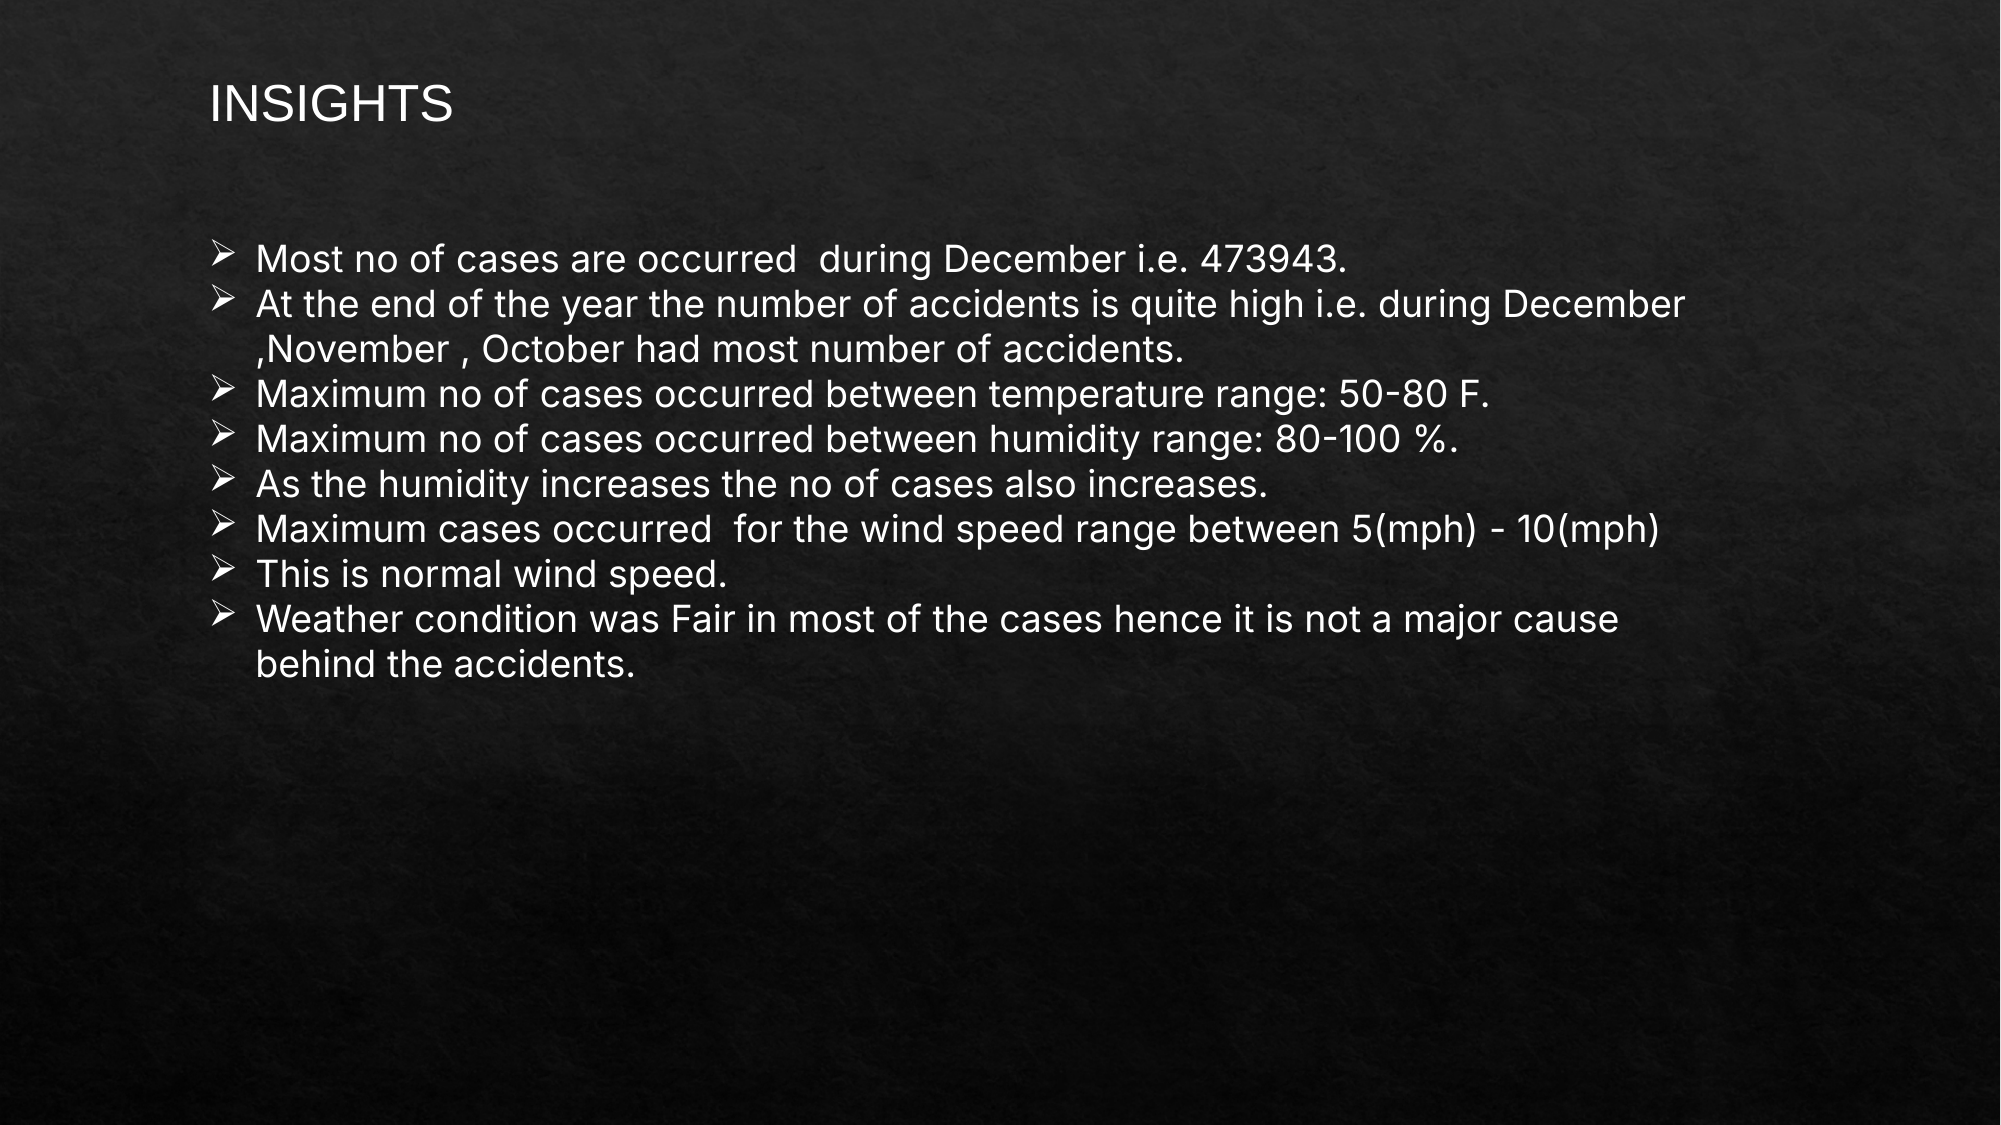

INSIGHTS
Most no of cases are occurred  during December i.e. 473943.
At the end of the year the number of accidents is quite high i.e. during December ,November , October had most number of accidents.
Maximum no of cases occurred between temperature range: 50-80 F.
Maximum no of cases occurred between humidity range: 80-100 %.
As the humidity increases the no of cases also increases.
Maximum cases occurred  for the wind speed range between 5(mph) - 10(mph)
This is normal wind speed.
Weather condition was Fair in most of the cases hence it is not a major cause behind the accidents.